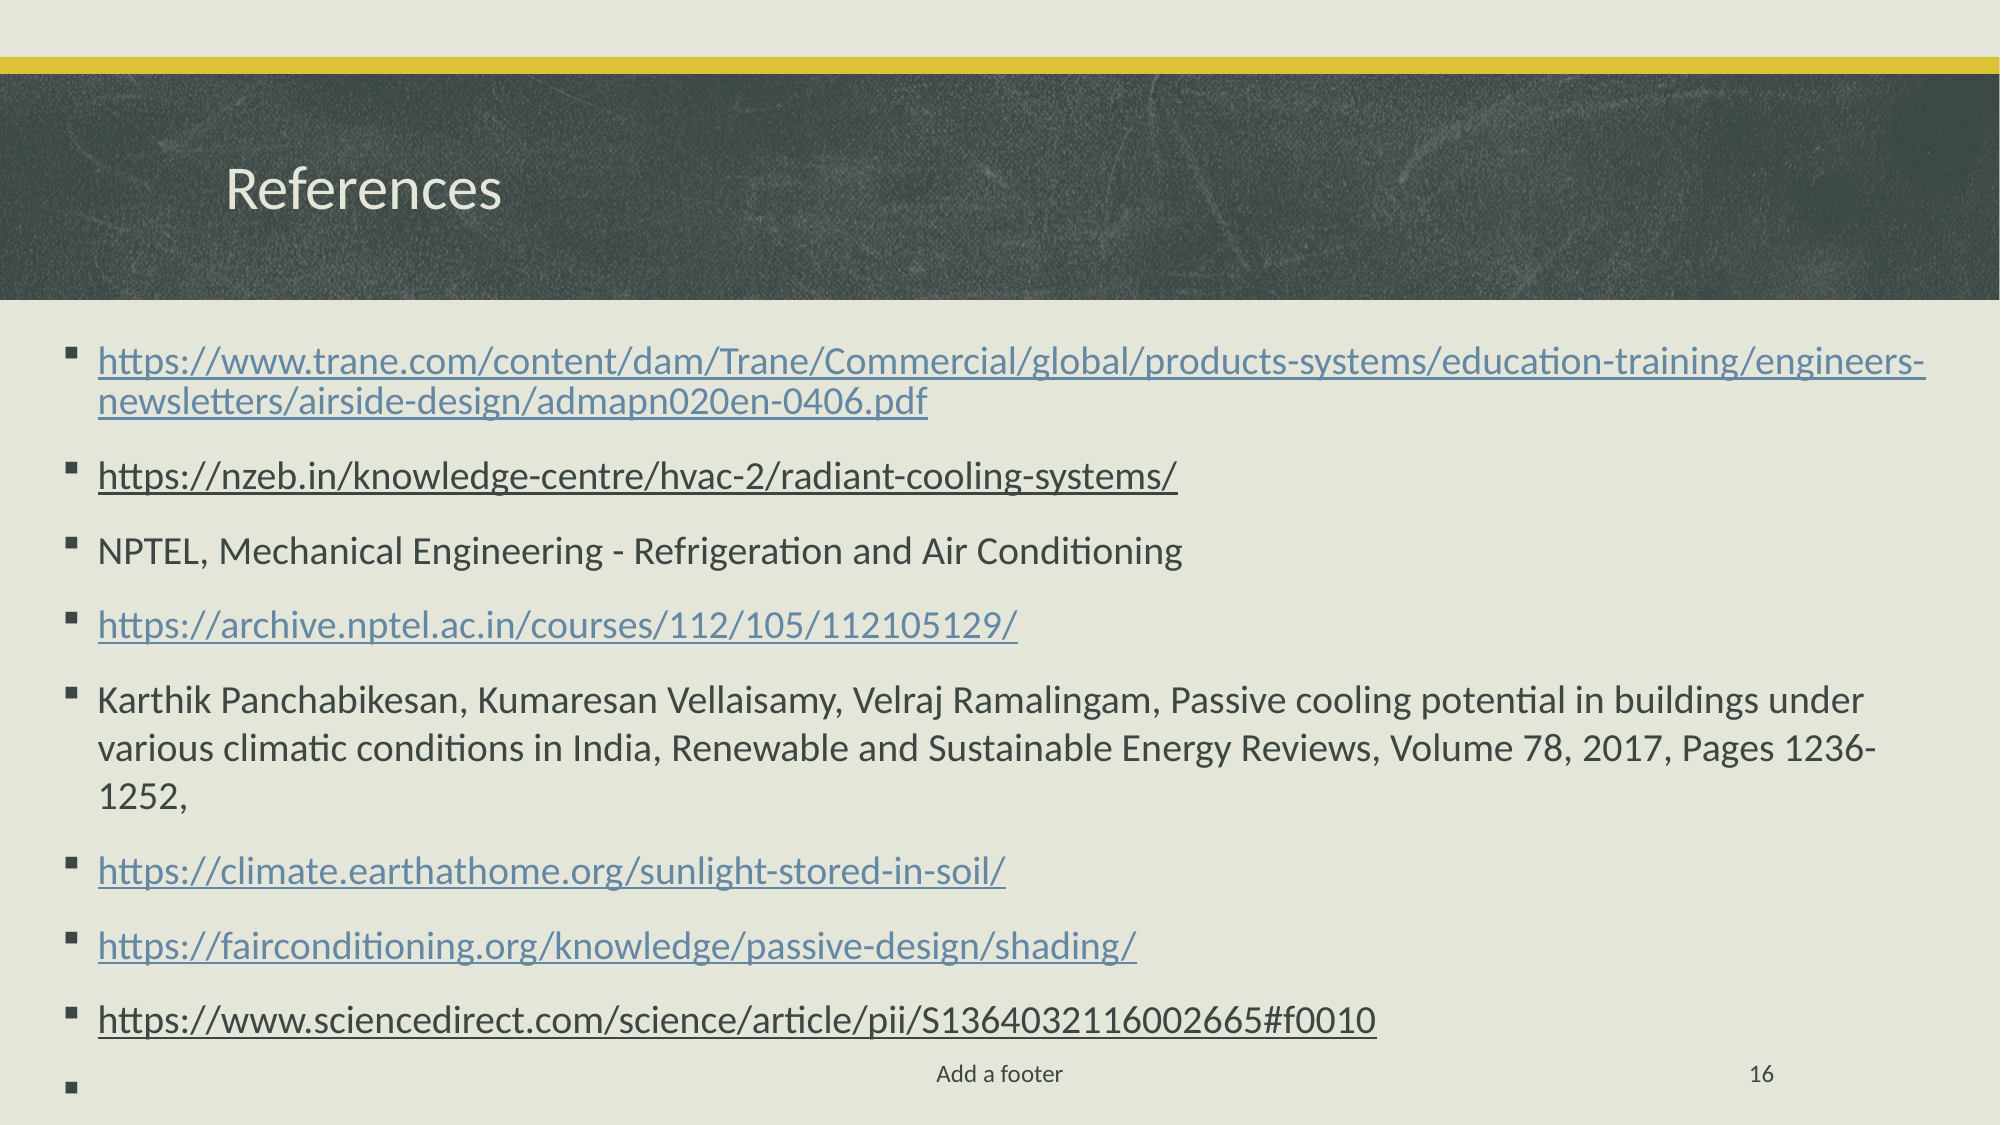

# References
https://www.trane.com/content/dam/Trane/Commercial/global/products-systems/education-training/engineers-newsletters/airside-design/admapn020en-0406.pdf
https://nzeb.in/knowledge-centre/hvac-2/radiant-cooling-systems/
NPTEL, Mechanical Engineering - Refrigeration and Air Conditioning
https://archive.nptel.ac.in/courses/112/105/112105129/
Karthik Panchabikesan, Kumaresan Vellaisamy, Velraj Ramalingam, Passive cooling potential in buildings under various climatic conditions in India, Renewable and Sustainable Energy Reviews, Volume 78, 2017, Pages 1236-1252,
https://climate.earthathome.org/sunlight-stored-in-soil/
https://fairconditioning.org/knowledge/passive-design/shading/
https://www.sciencedirect.com/science/article/pii/S1364032116002665#f0010

16
Add a footer